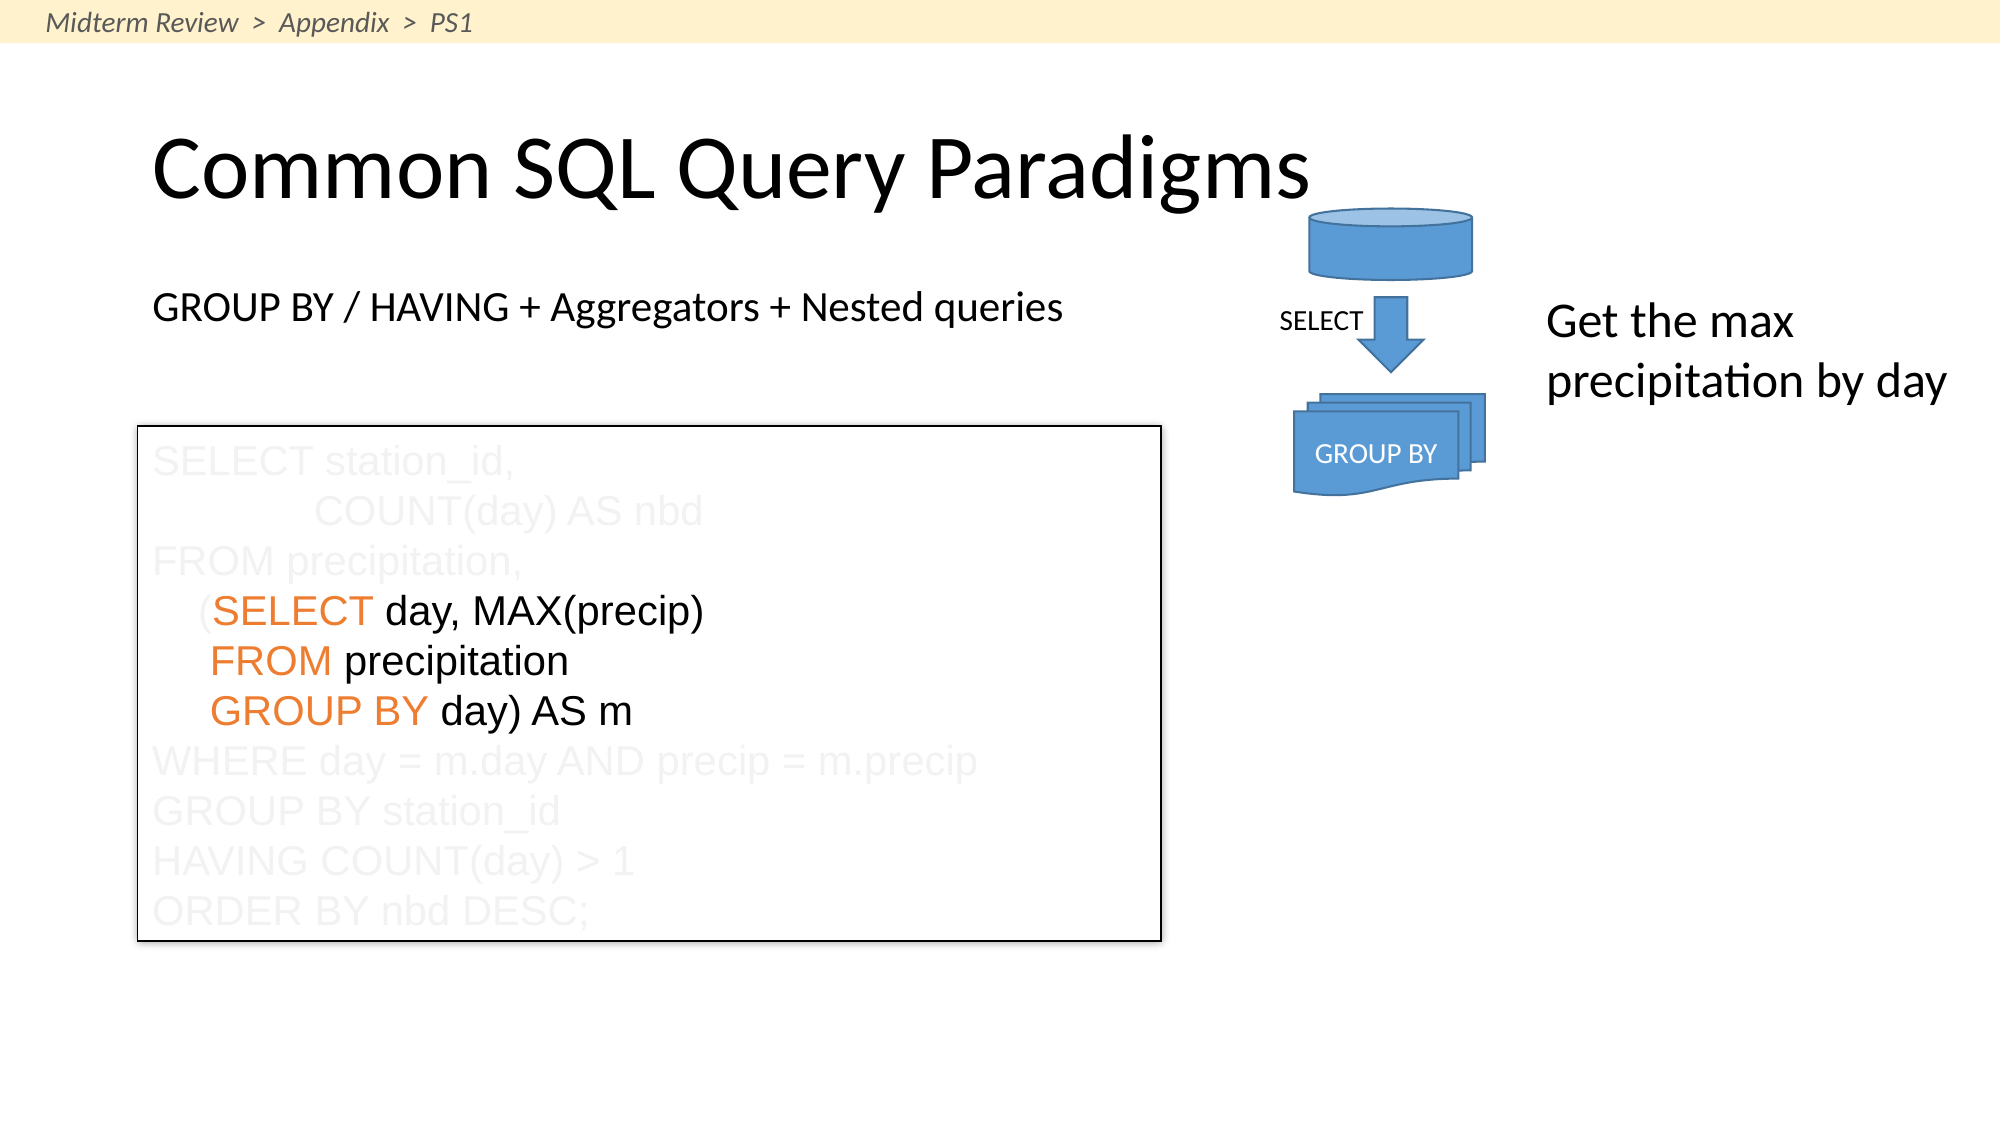

Midterm Review  >  Appendix  >  PS1
# Common SQL Query Paradigms

GROUP BY / HAVING + Aggregators + Nested queries
Get the max precipitation by day
SELECT

GROUP BY
SELECT station_id,
	 COUNT(day) AS nbd
FROM precipitation,
    (SELECT day, MAX(precip)
     FROM precipitation
     GROUP BY day) AS m
WHERE day = m.day AND precip = m.precip
GROUP BY station_id
HAVING COUNT(day) > 1
ORDER BY nbd DESC;